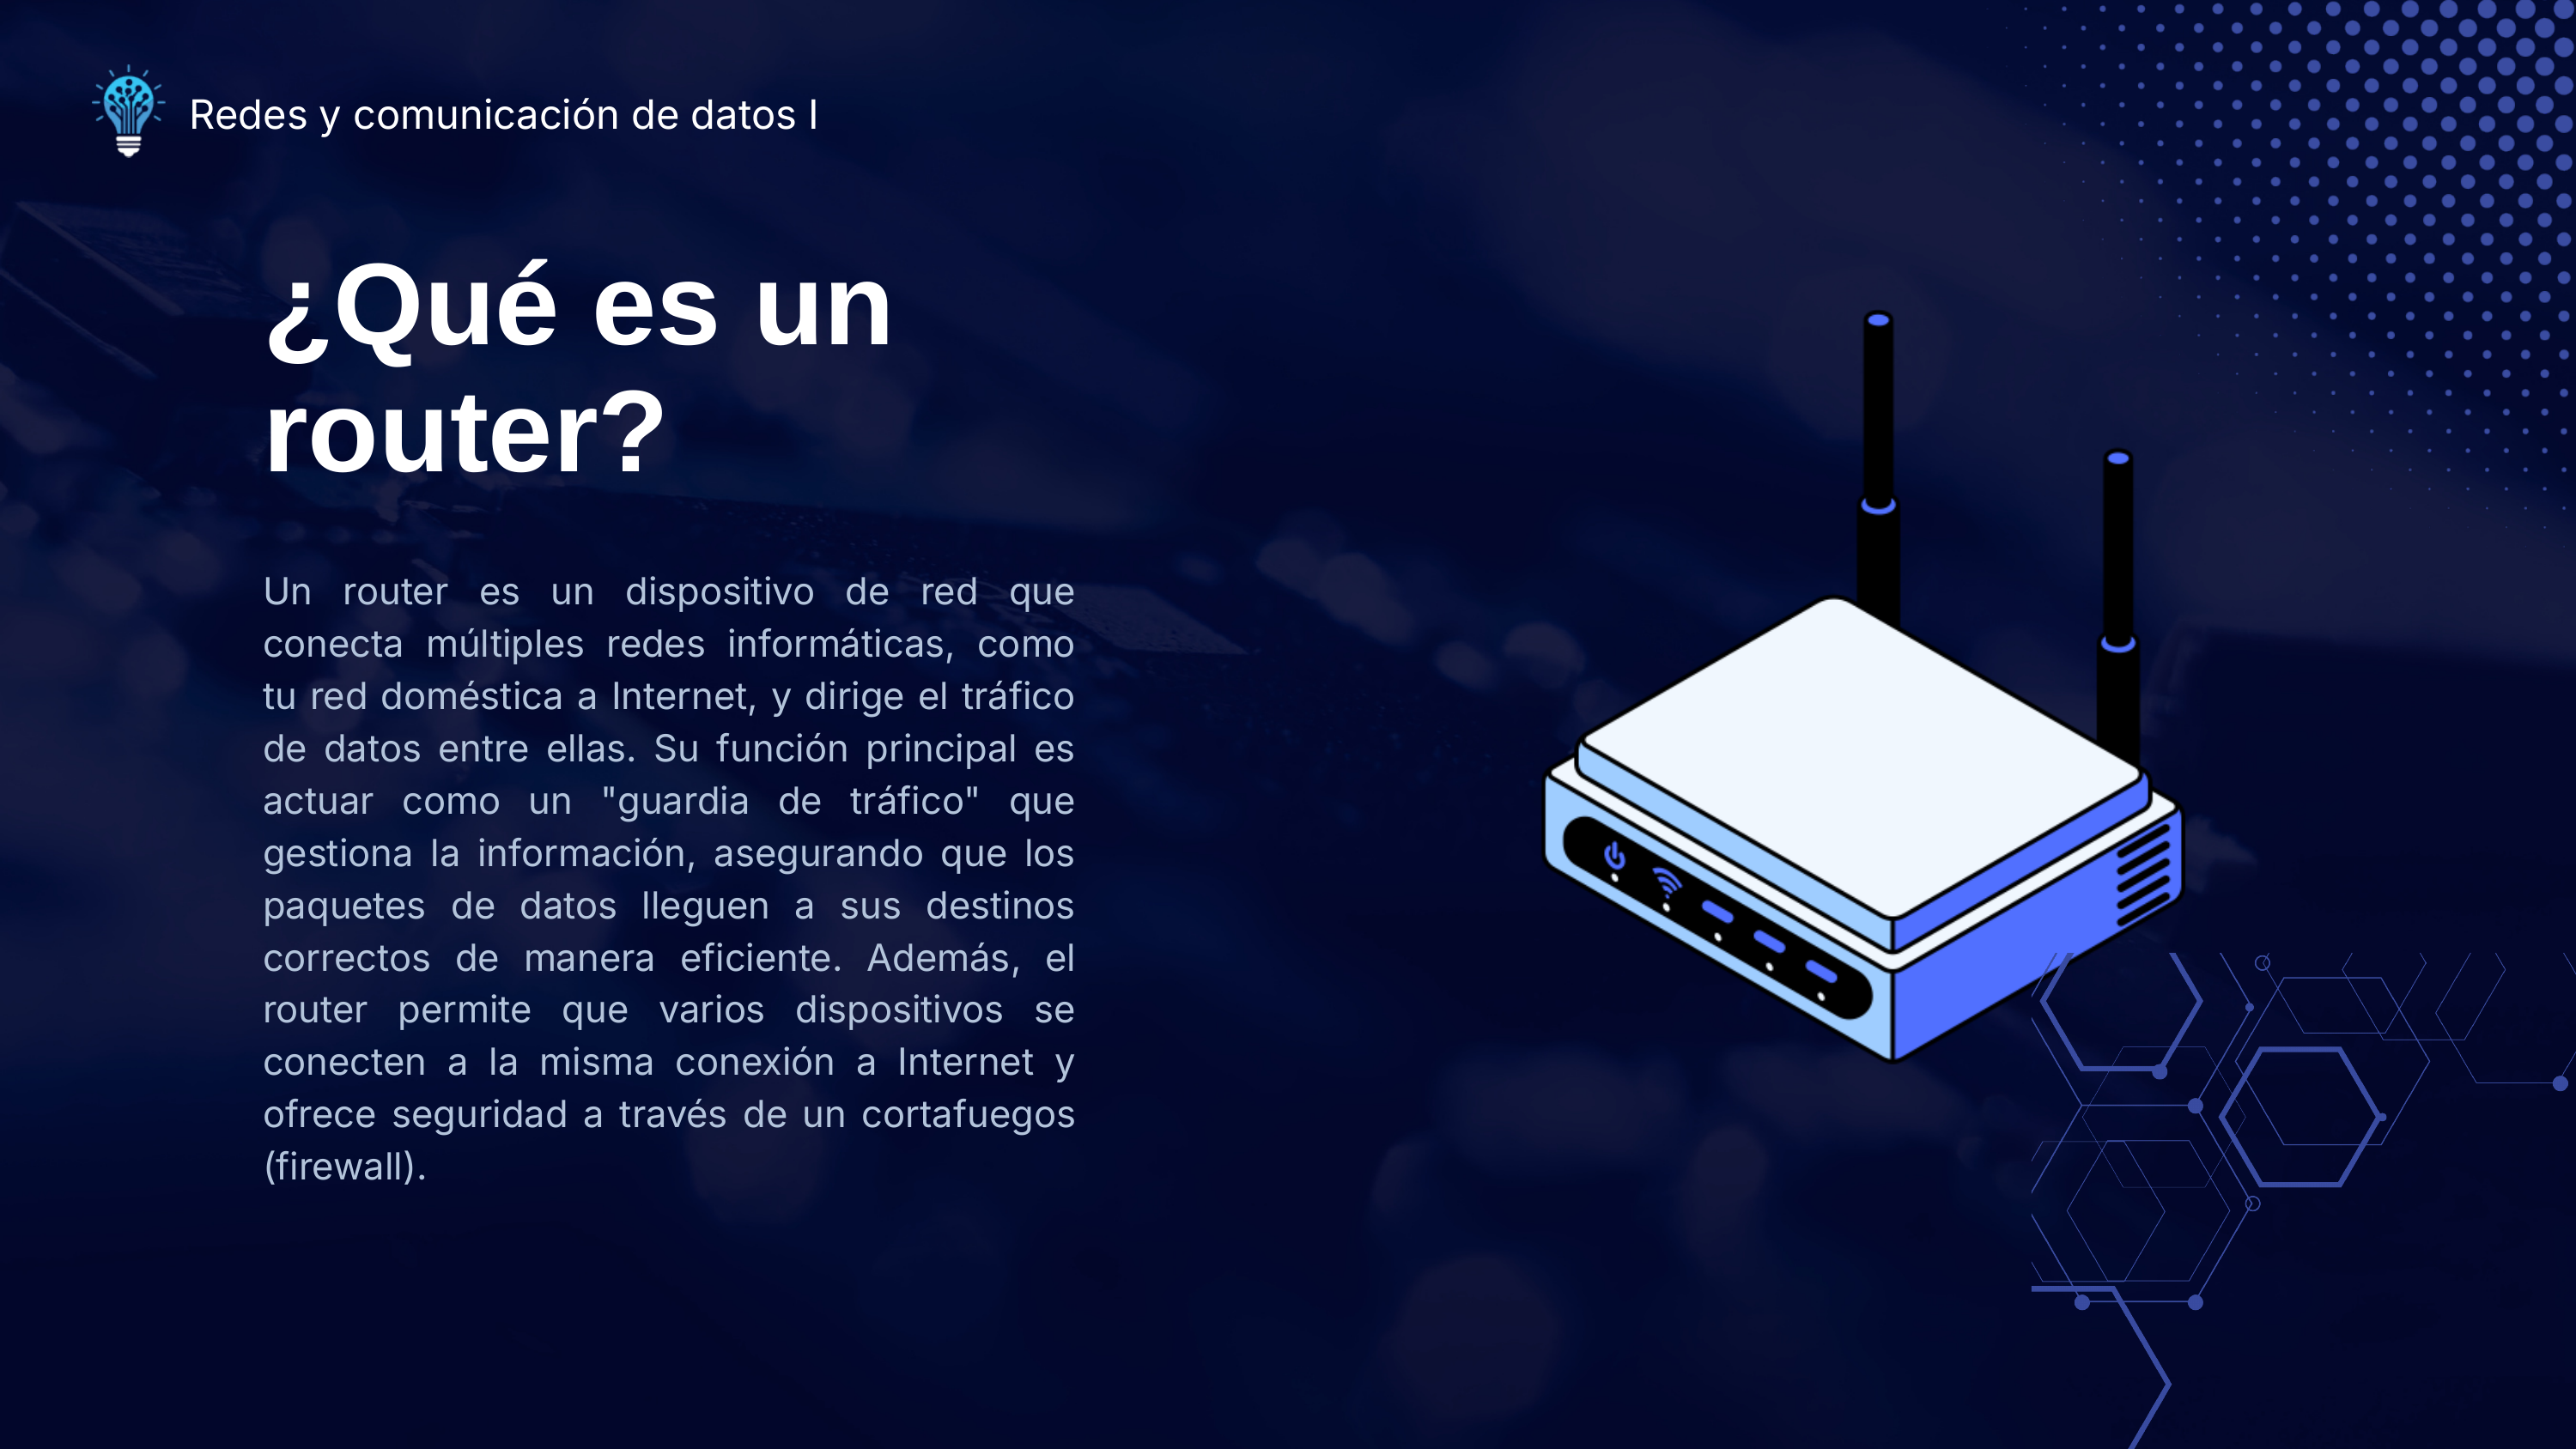

Redes y comunicación de datos I
¿Qué es un router?

Un router es un dispositivo de red que conecta múltiples redes informáticas, como tu red doméstica a Internet, y dirige el tráfico de datos entre ellas. Su función principal es actuar como un "guardia de tráfico" que gestiona la información, asegurando que los paquetes de datos lleguen a sus destinos correctos de manera eficiente. Además, el router permite que varios dispositivos se conecten a la misma conexión a Internet y ofrece seguridad a través de un cortafuegos (firewall).